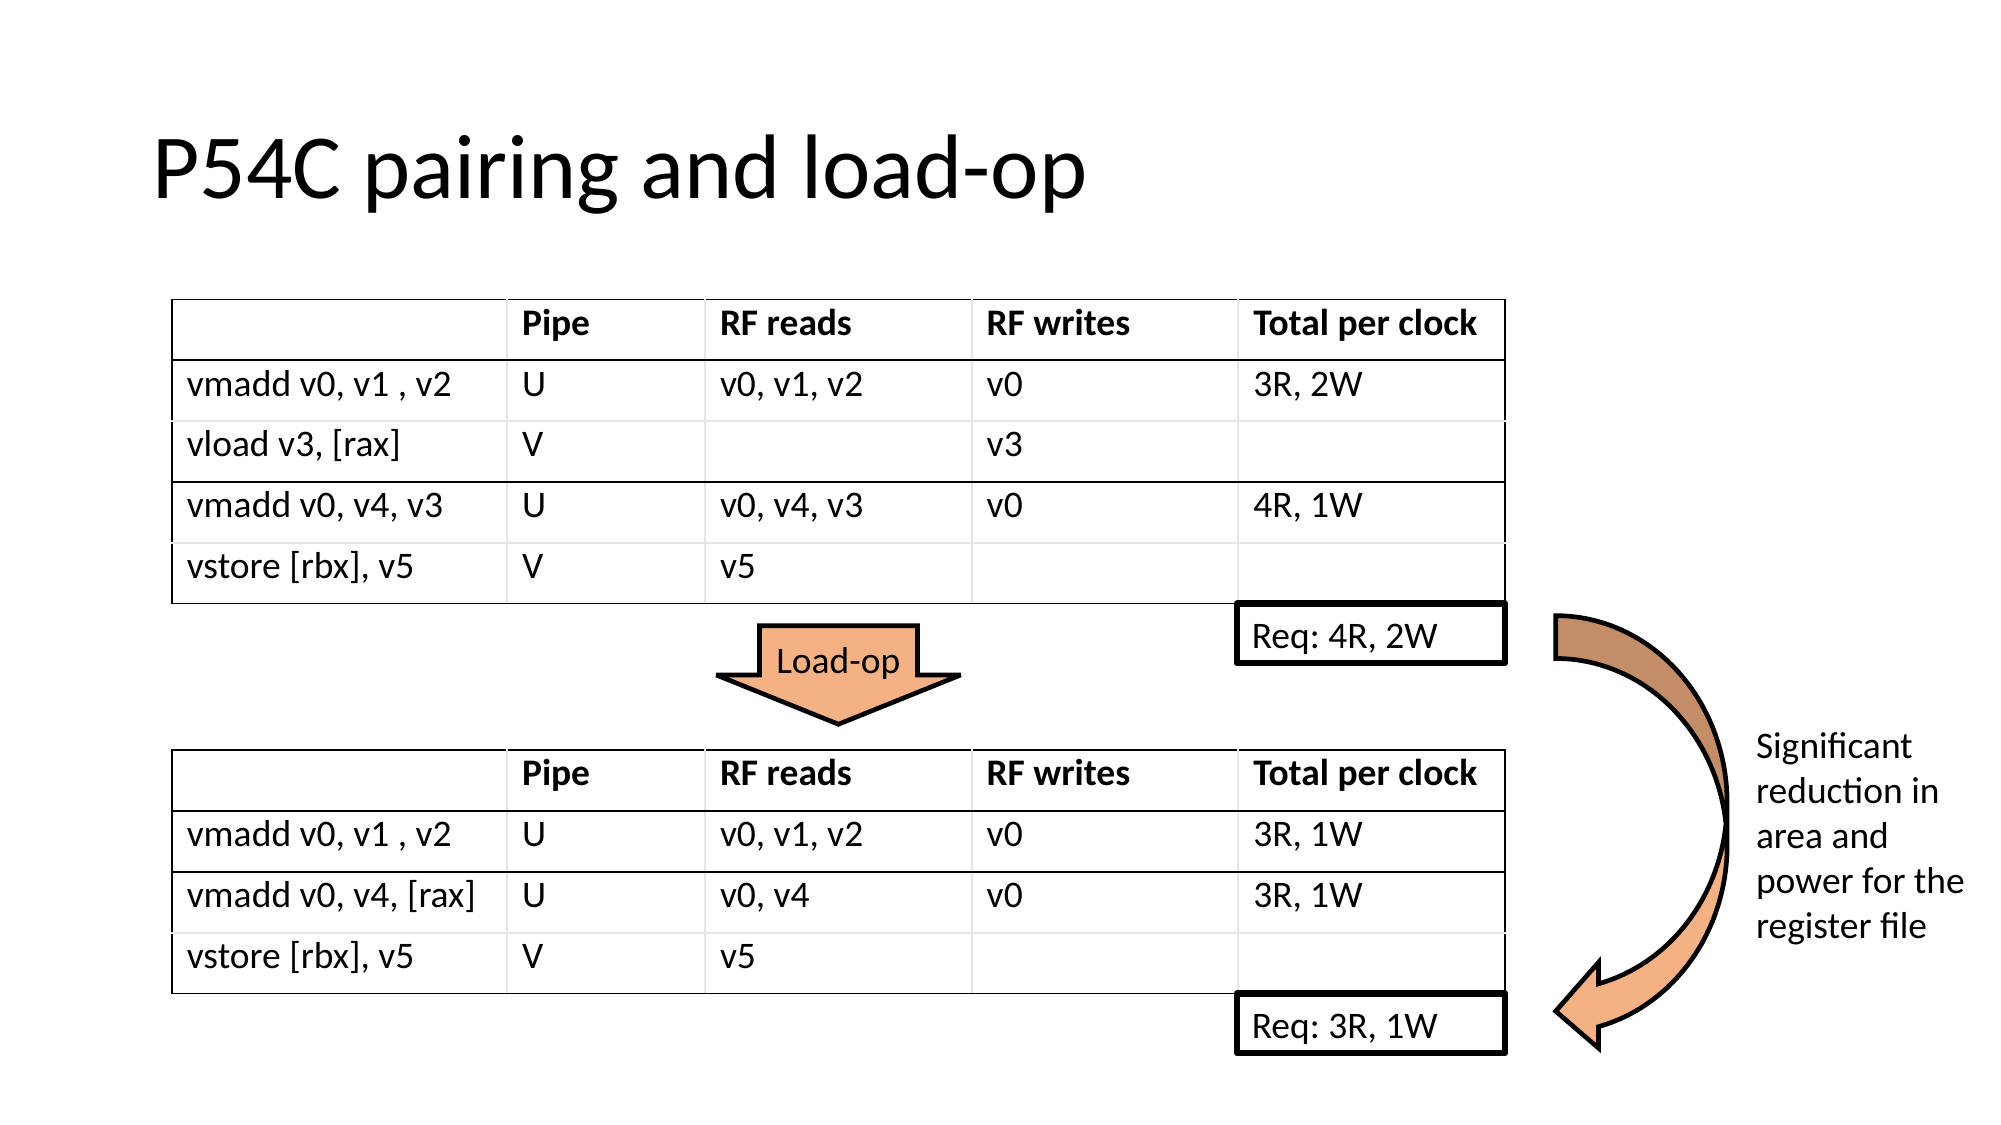

# P54C pairing and load-op
|  | Pipe | RF reads | RF writes | Total per clock |
| --- | --- | --- | --- | --- |
| vmadd v0, v1 , v2 | U | v0, v1, v2 | v0 | 3R, 2W |
| vload v3, [rax] | V |  | v3 |  |
| vmadd v0, v4, v3 | U | v0, v4, v3 | v0 | 4R, 1W |
| vstore [rbx], v5 | V | v5 |  |  |
Req: 4R, 2W

Load-op
Significant reduction in area and power for the register file
|  | Pipe | RF reads | RF writes | Total per clock |
| --- | --- | --- | --- | --- |
| vmadd v0, v1 , v2 | U | v0, v1, v2 | v0 | 3R, 1W |
| vmadd v0, v4, [rax] | U | v0, v4 | v0 | 3R, 1W |
| vstore [rbx], v5 | V | v5 |  |  |
Req: 3R, 1W